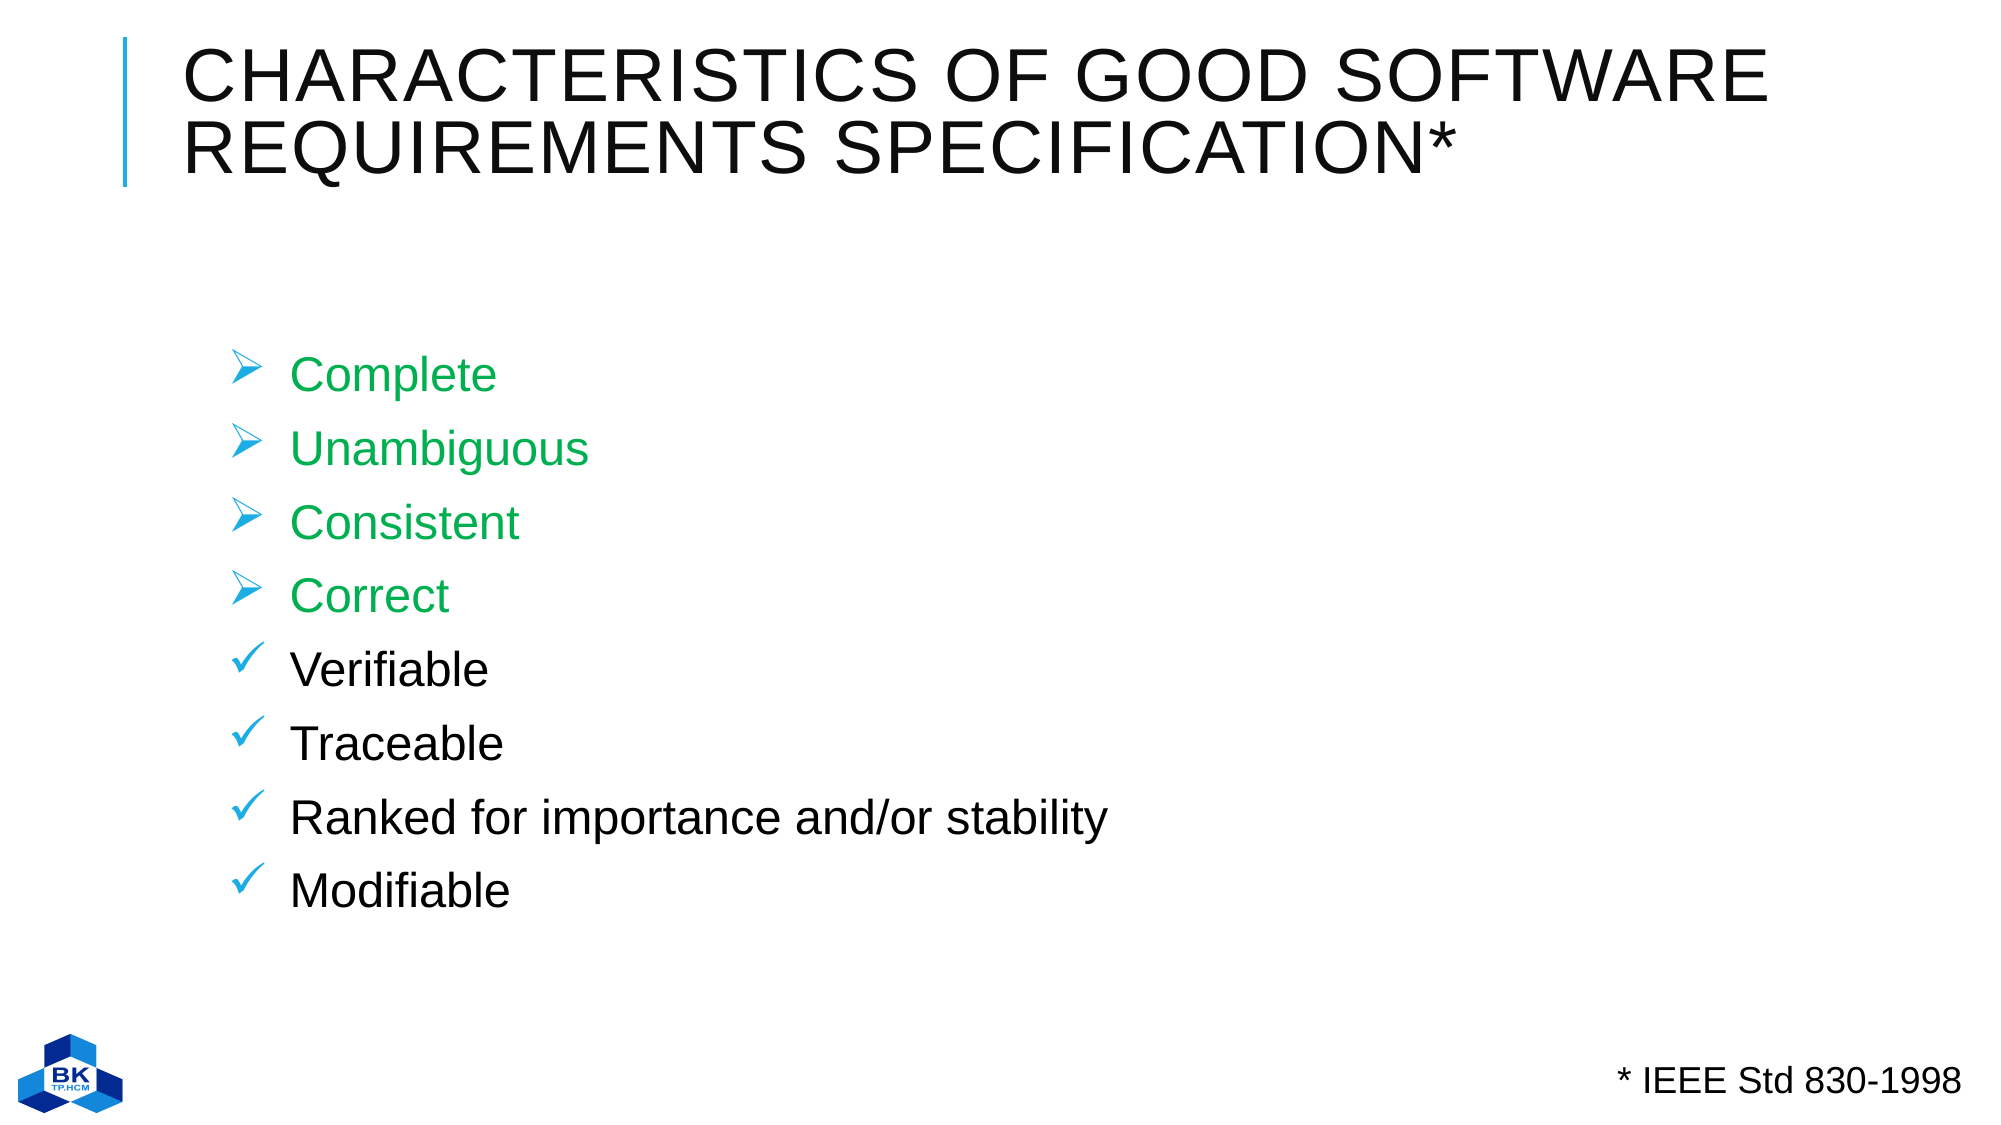

# Characteristics of good software requirements specification*
Complete
Unambiguous
Consistent
Correct
Verifiable
Traceable
Ranked for importance and/or stability
Modifiable

* IEEE Std 830-1998